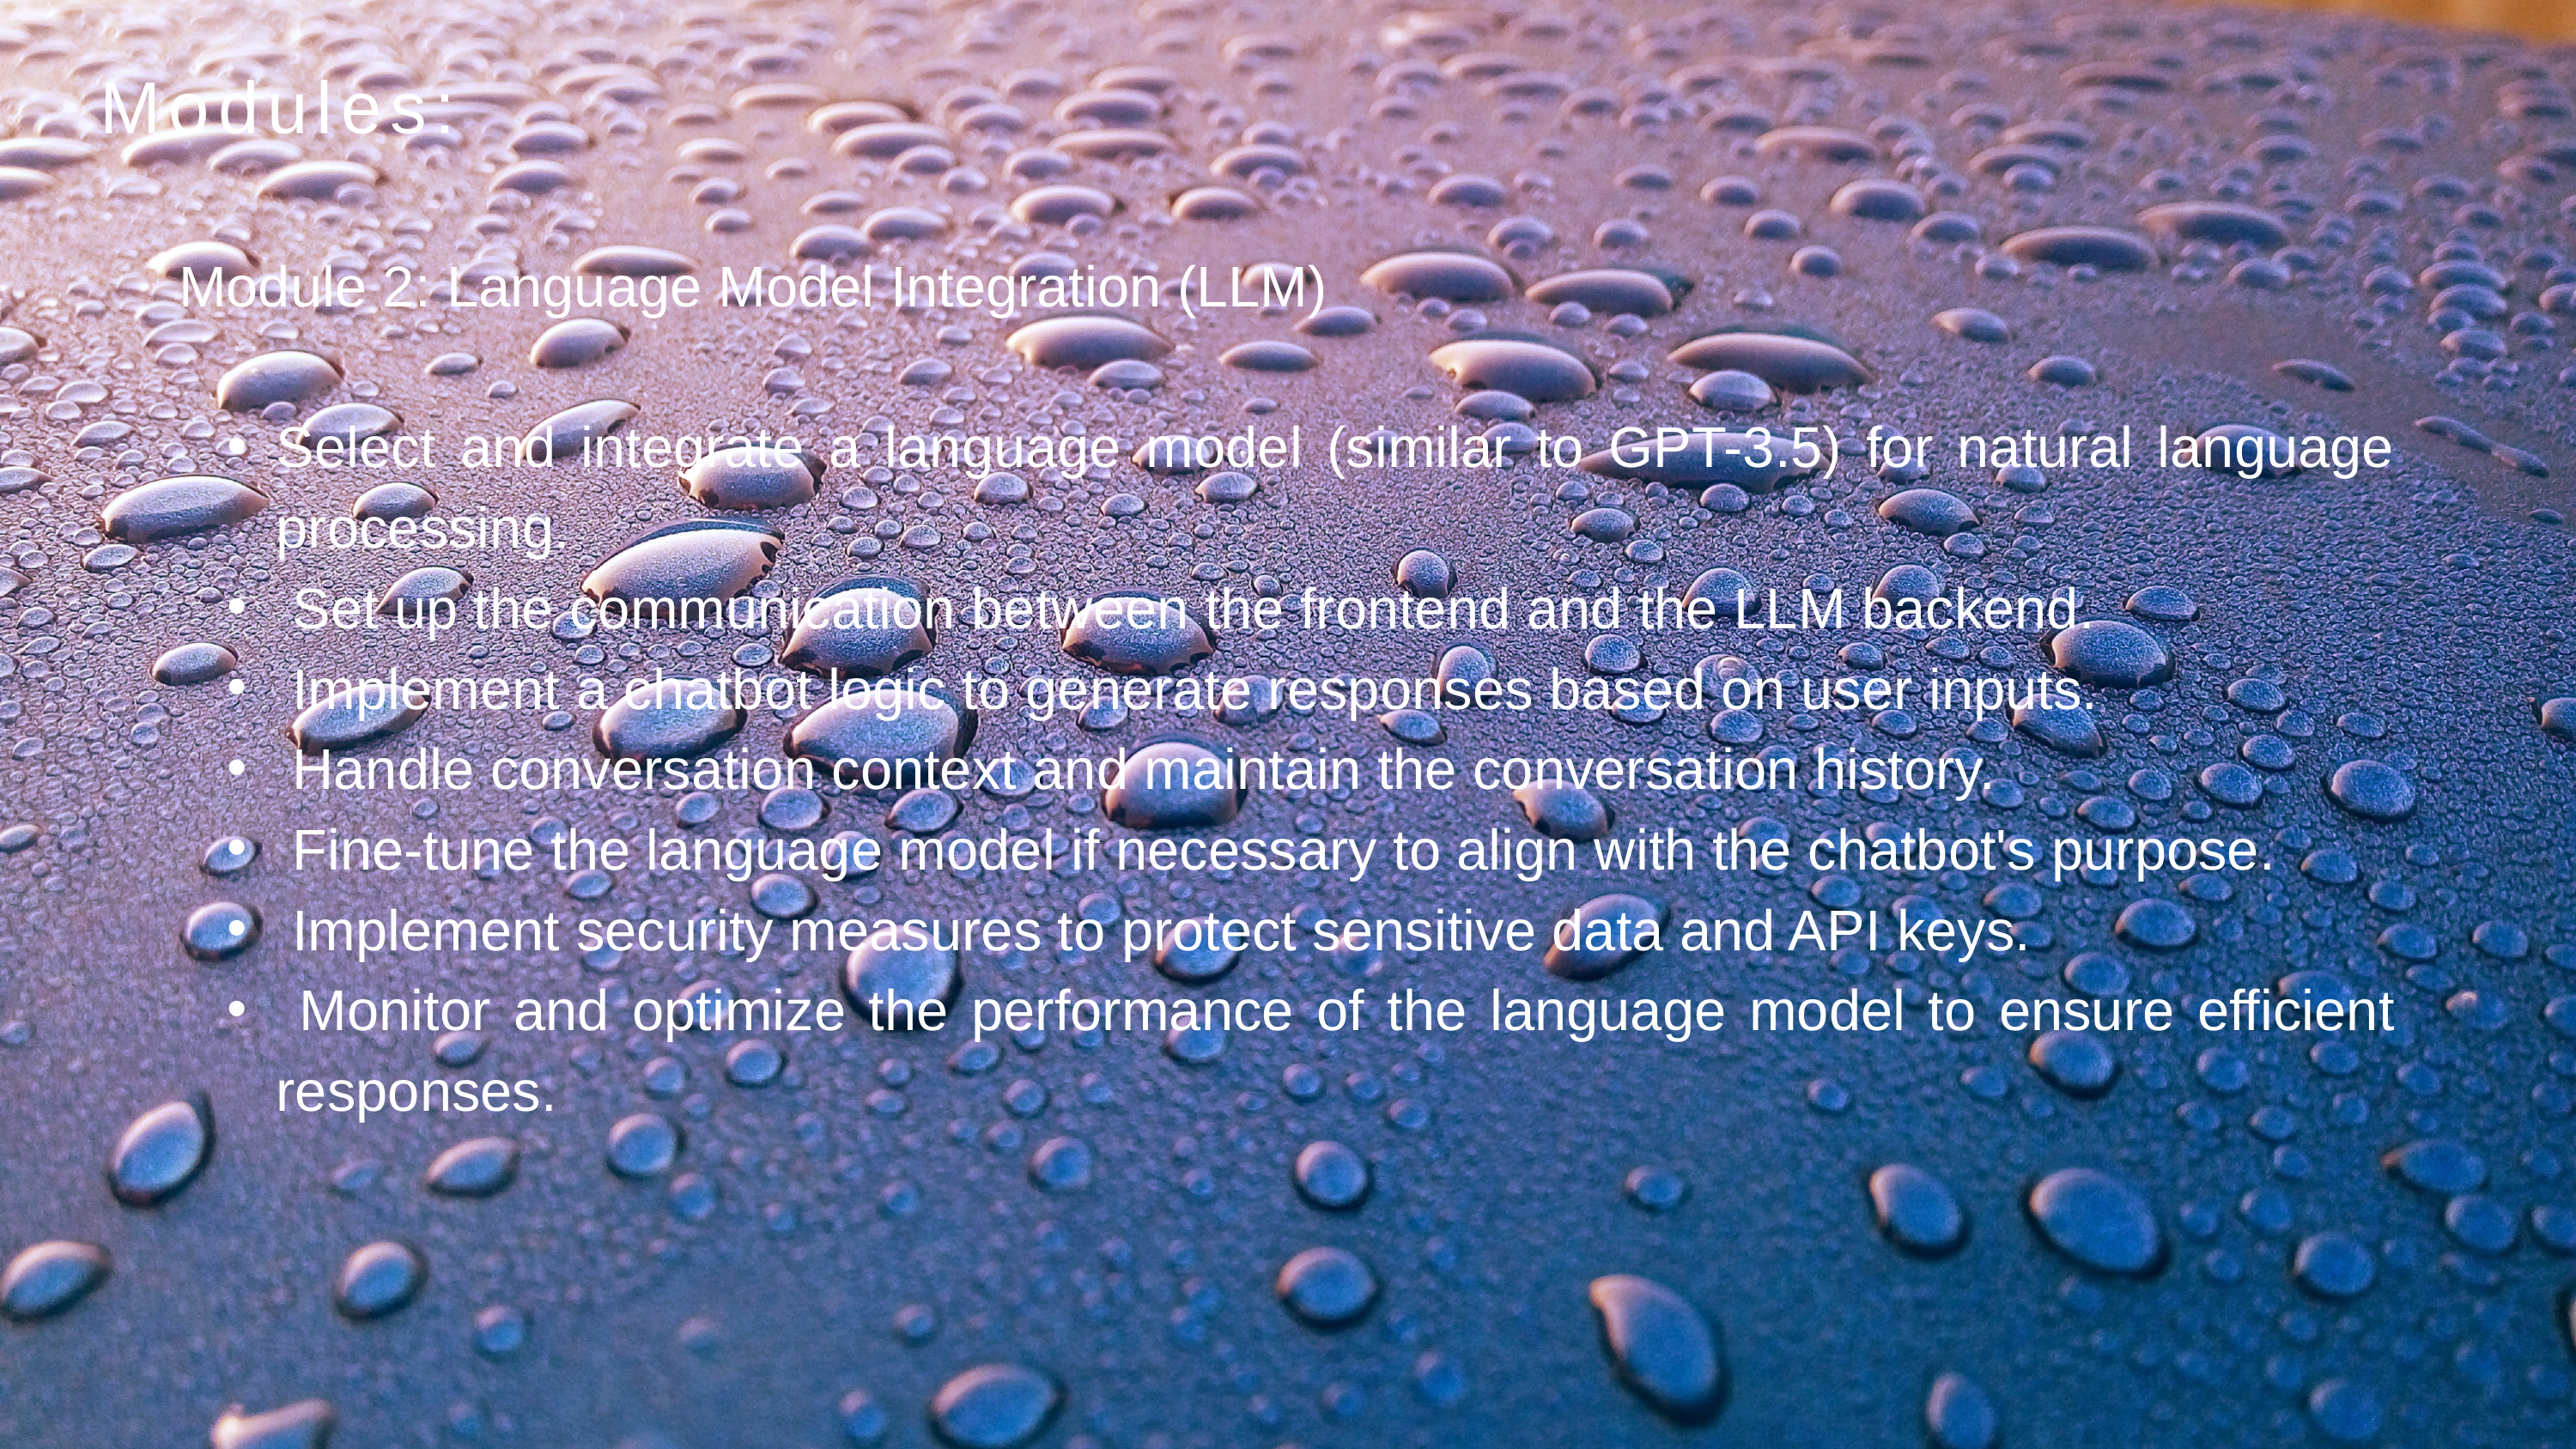

Modules:
Module 2: Language Model Integration (LLM)​
​
Select and integrate a language model (similar to GPT-3.5) for natural language processing.​
 Set up the communication between the frontend and the LLM backend.​
 Implement a chatbot logic to generate responses based on user inputs.​
 Handle conversation context and maintain the conversation history.​
 Fine-tune the language model if necessary to align with the chatbot's purpose.​
 Implement security measures to protect sensitive data and API keys.​
 Monitor and optimize the performance of the language model to ensure efficient responses.​